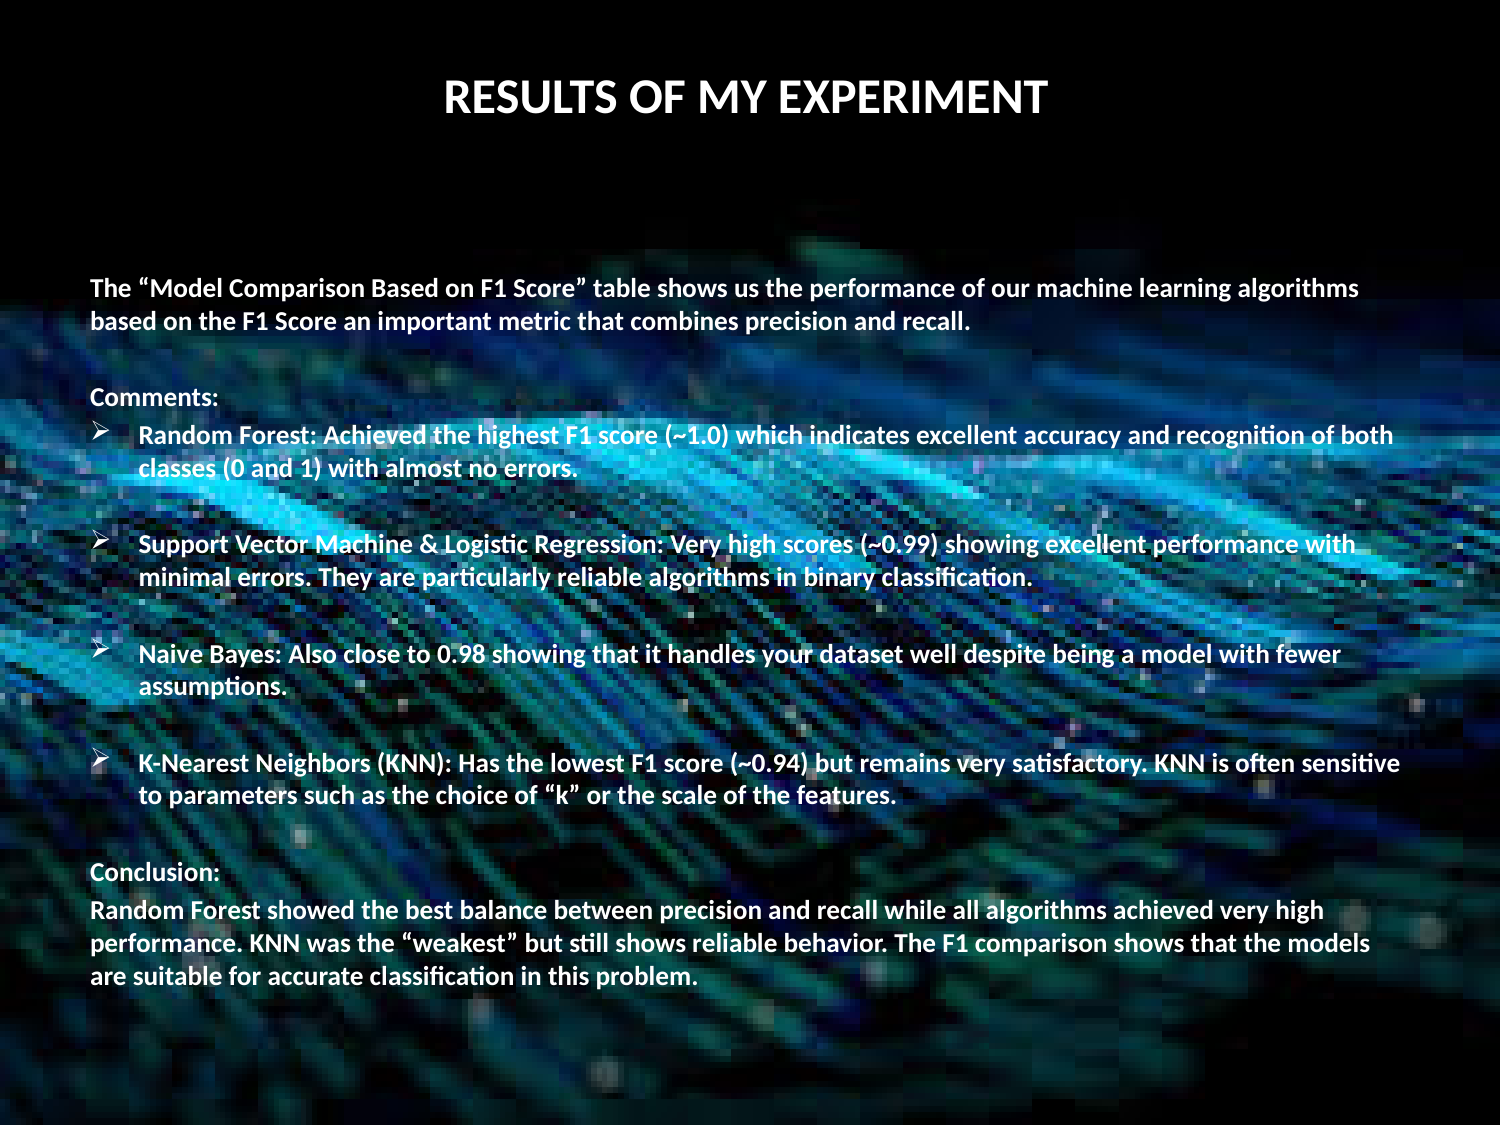

# RESULTS OF MY EXPERIMENT
The “Model Comparison Based on F1 Score” table shows us the performance of our machine learning algorithms based on the F1 Score an important metric that combines precision and recall.

Comments:
Random Forest: Achieved the highest F1 score (~1.0) which indicates excellent accuracy and recognition of both classes (0 and 1) with almost no errors.

Support Vector Machine & Logistic Regression: Very high scores (~0.99) showing excellent performance with minimal errors. They are particularly reliable algorithms in binary classification.

Naive Bayes: Also close to 0.98 showing that it handles your dataset well despite being a model with fewer assumptions.

K-Nearest Neighbors (KNN): Has the lowest F1 score (~0.94) but remains very satisfactory. KNN is often sensitive to parameters such as the choice of “k” or the scale of the features.

Conclusion:
Random Forest showed the best balance between precision and recall while all algorithms achieved very high performance. KNN was the “weakest” but still shows reliable behavior. The F1 comparison shows that the models are suitable for accurate classification in this problem.